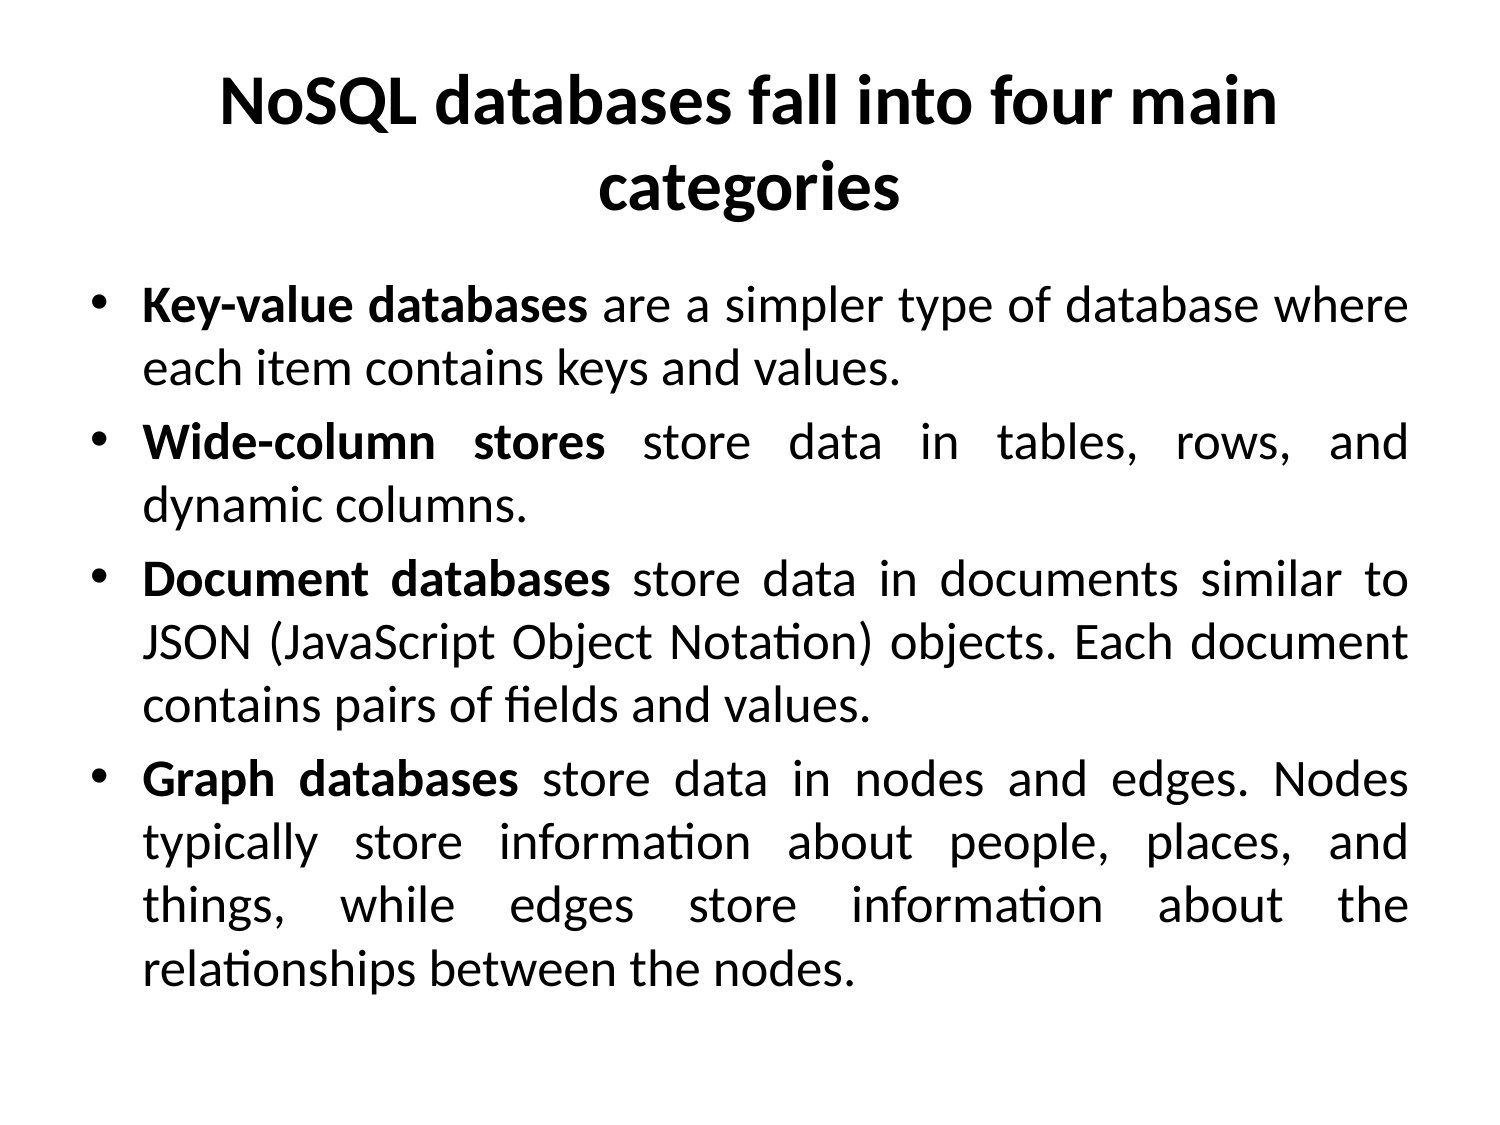

# NoSQL databases fall into four main categories
Key-value databases are a simpler type of database where each item contains keys and values.
Wide-column stores store data in tables, rows, and dynamic columns.
Document databases store data in documents similar to JSON (JavaScript Object Notation) objects. Each document contains pairs of fields and values.
Graph databases store data in nodes and edges. Nodes typically store information about people, places, and things, while edges store information about the relationships between the nodes.